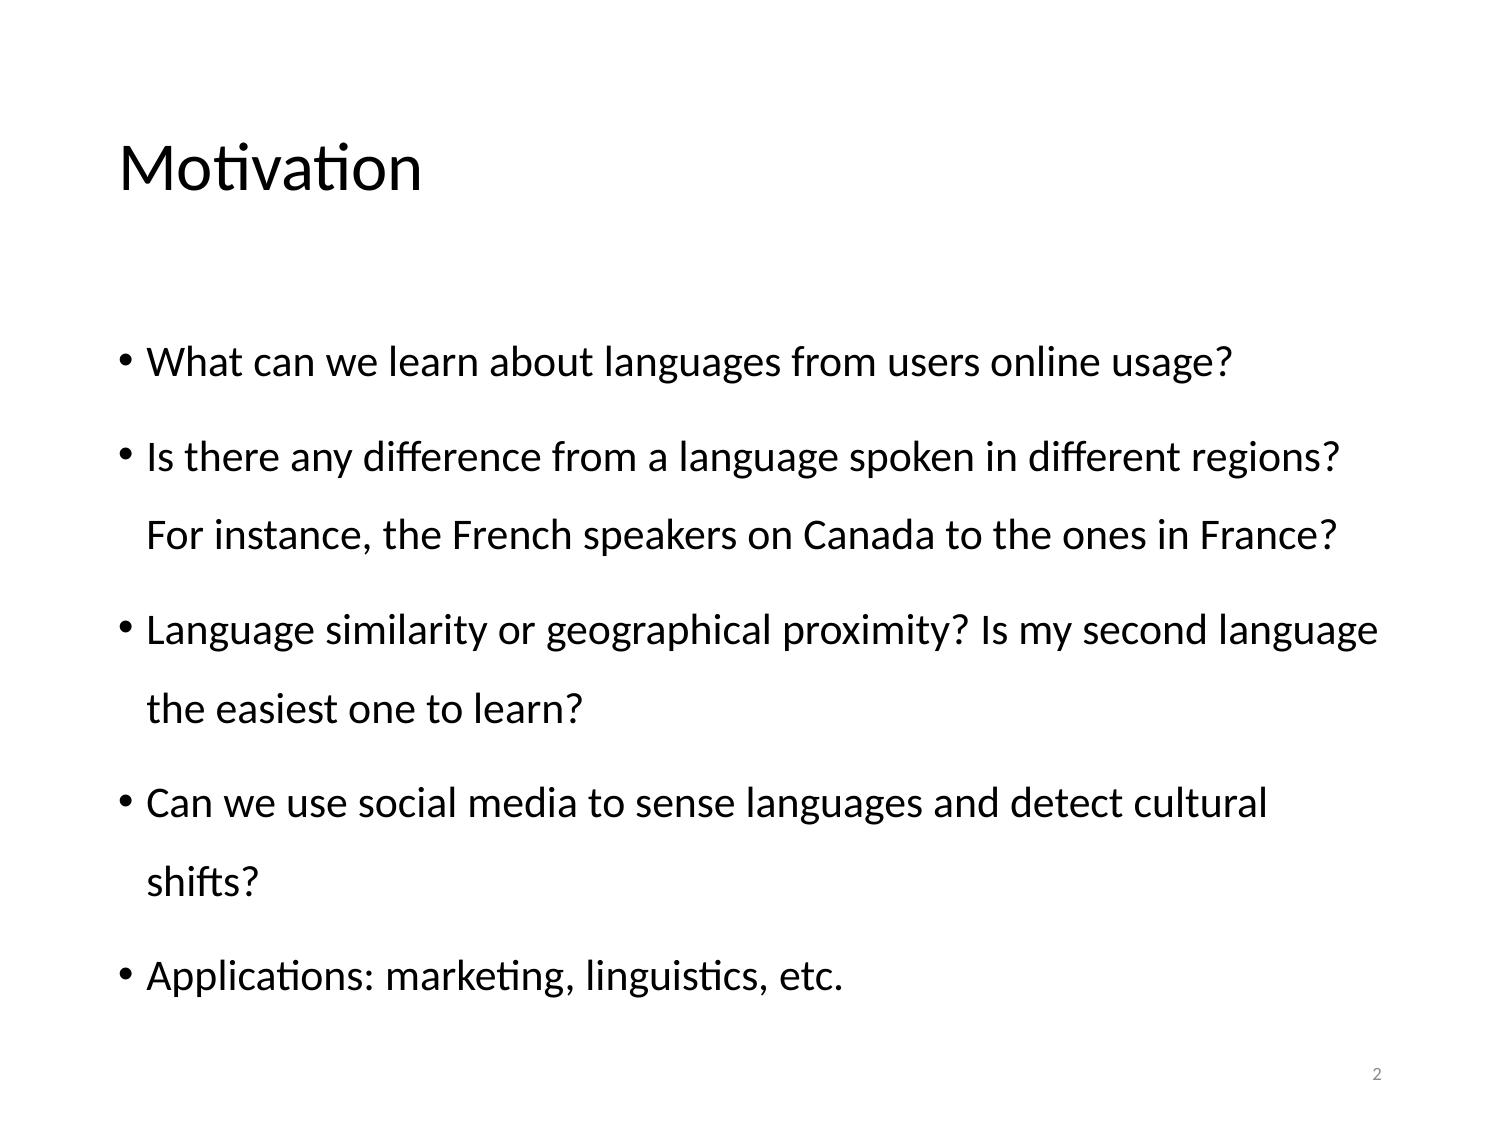

# Motivation
What can we learn about languages from users online usage?
Is there any difference from a language spoken in different regions? For instance, the French speakers on Canada to the ones in France?
Language similarity or geographical proximity? Is my second language the easiest one to learn?
Can we use social media to sense languages and detect cultural shifts?
Applications: marketing, linguistics, etc.
2